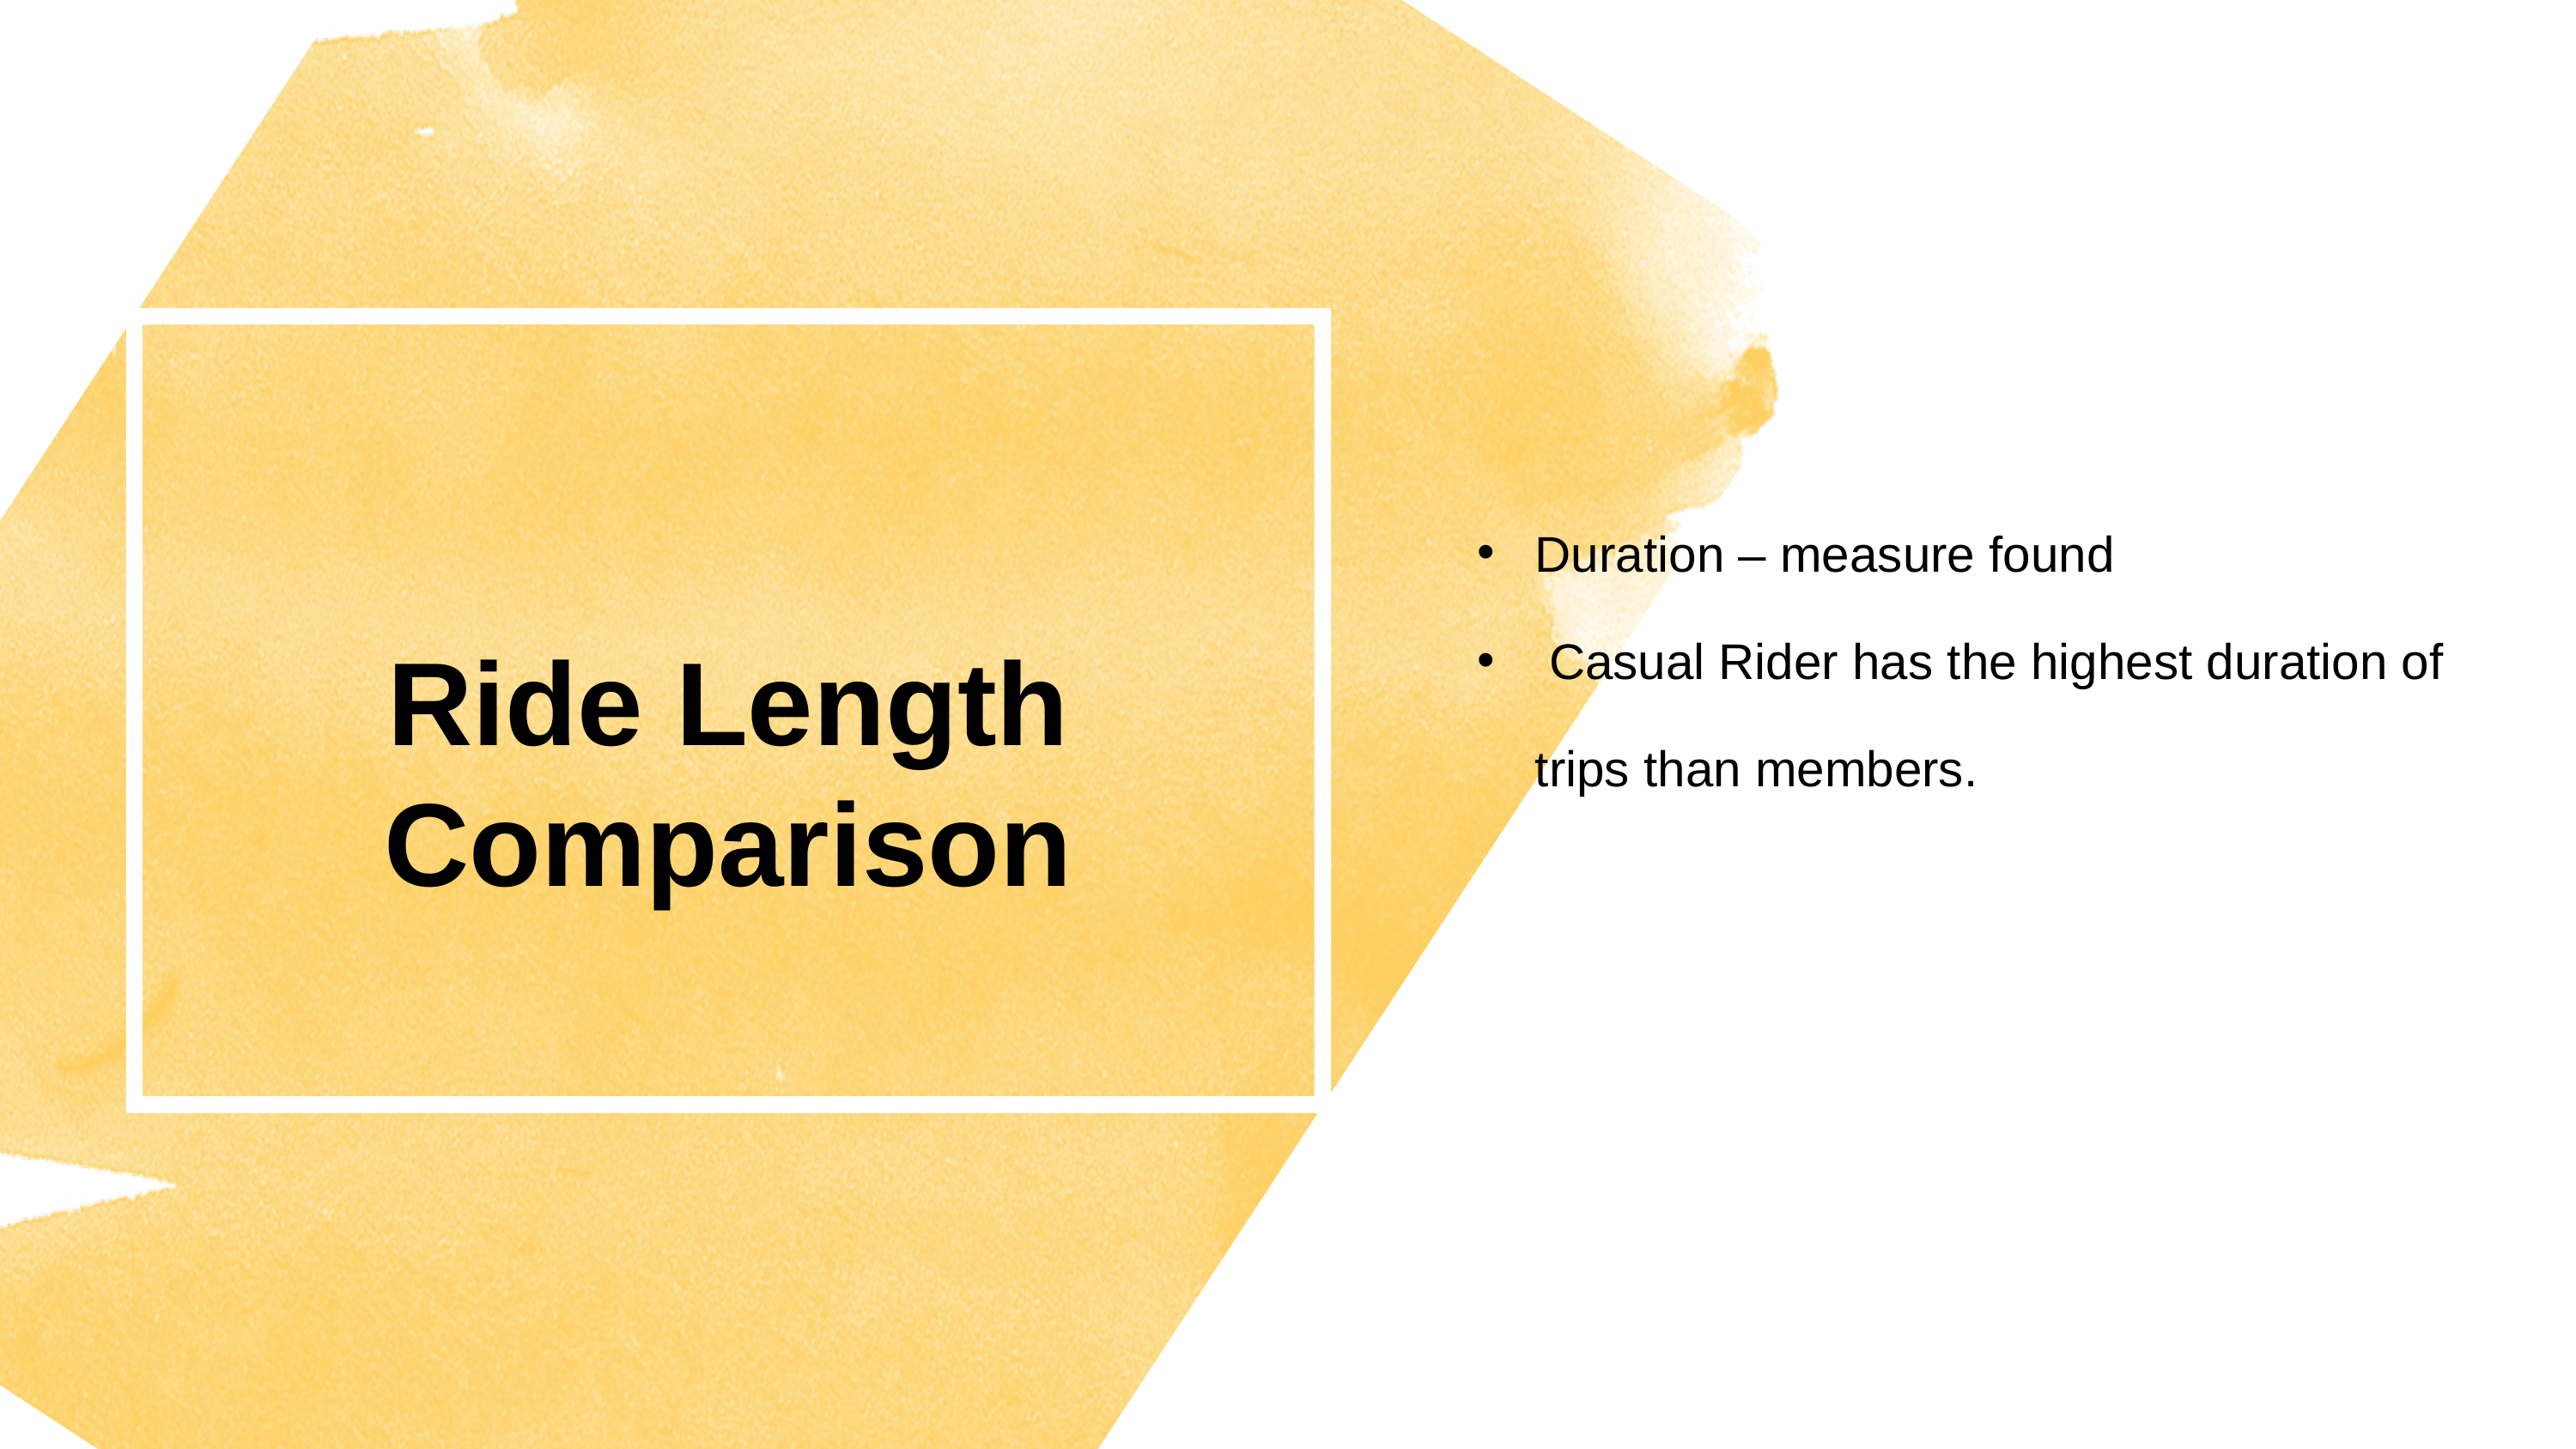

Duration – measure found
 Casual Rider has the highest duration of trips than members.
Ride Length
Comparison